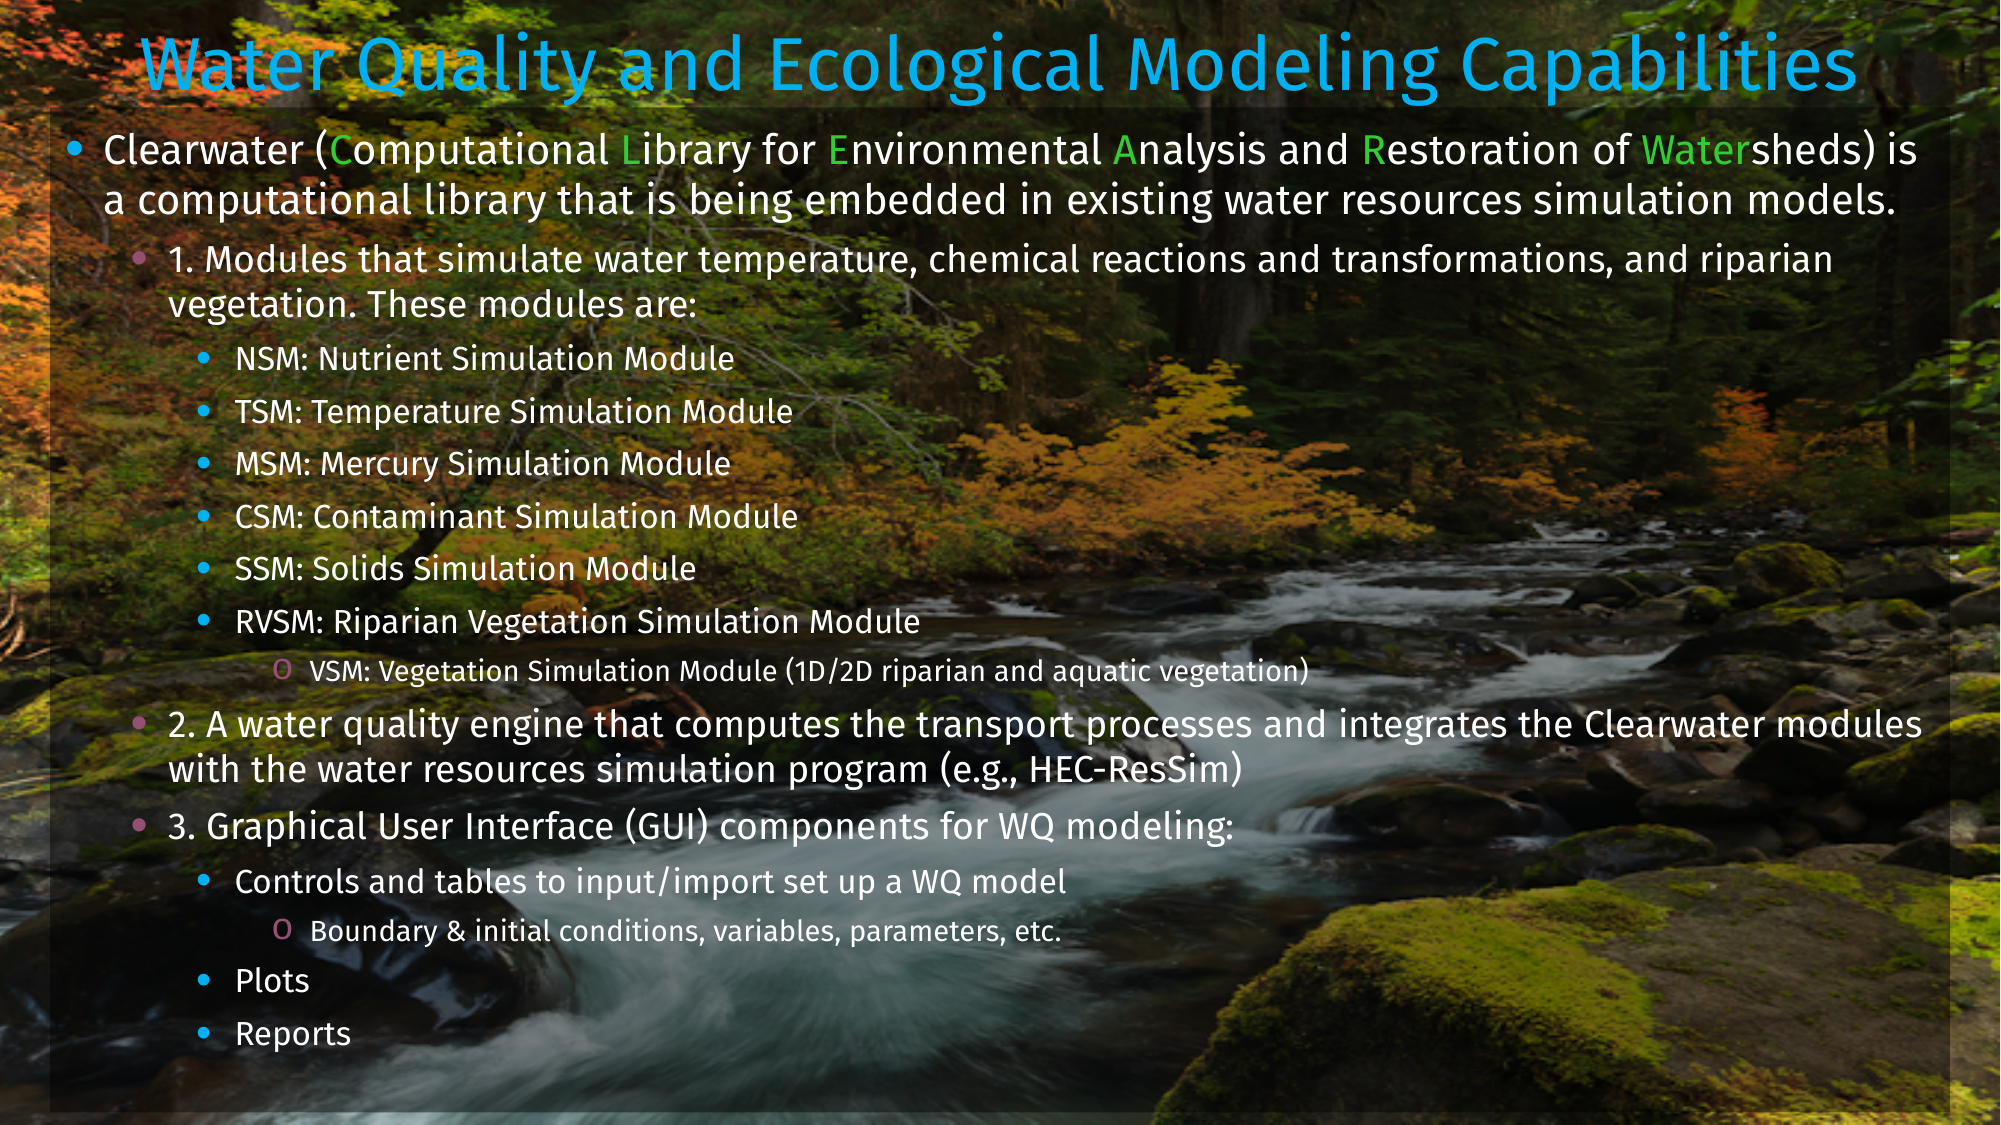

# Water Quality and Ecological Modeling Capabilities
Clearwater (Computational Library for Environmental Analysis and Restoration of Watersheds) is a computational library that is being embedded in existing water resources simulation models.
1. Modules that simulate water temperature, chemical reactions and transformations, and riparian vegetation. These modules are:
NSM: Nutrient Simulation Module
TSM: Temperature Simulation Module
MSM: Mercury Simulation Module
CSM: Contaminant Simulation Module
SSM: Solids Simulation Module
RVSM: Riparian Vegetation Simulation Module
VSM: Vegetation Simulation Module (1D/2D riparian and aquatic vegetation)
2. A water quality engine that computes the transport processes and integrates the Clearwater modules with the water resources simulation program (e.g., HEC-ResSim)
3. Graphical User Interface (GUI) components for WQ modeling:
Controls and tables to input/import set up a WQ model
Boundary & initial conditions, variables, parameters, etc.
Plots
Reports